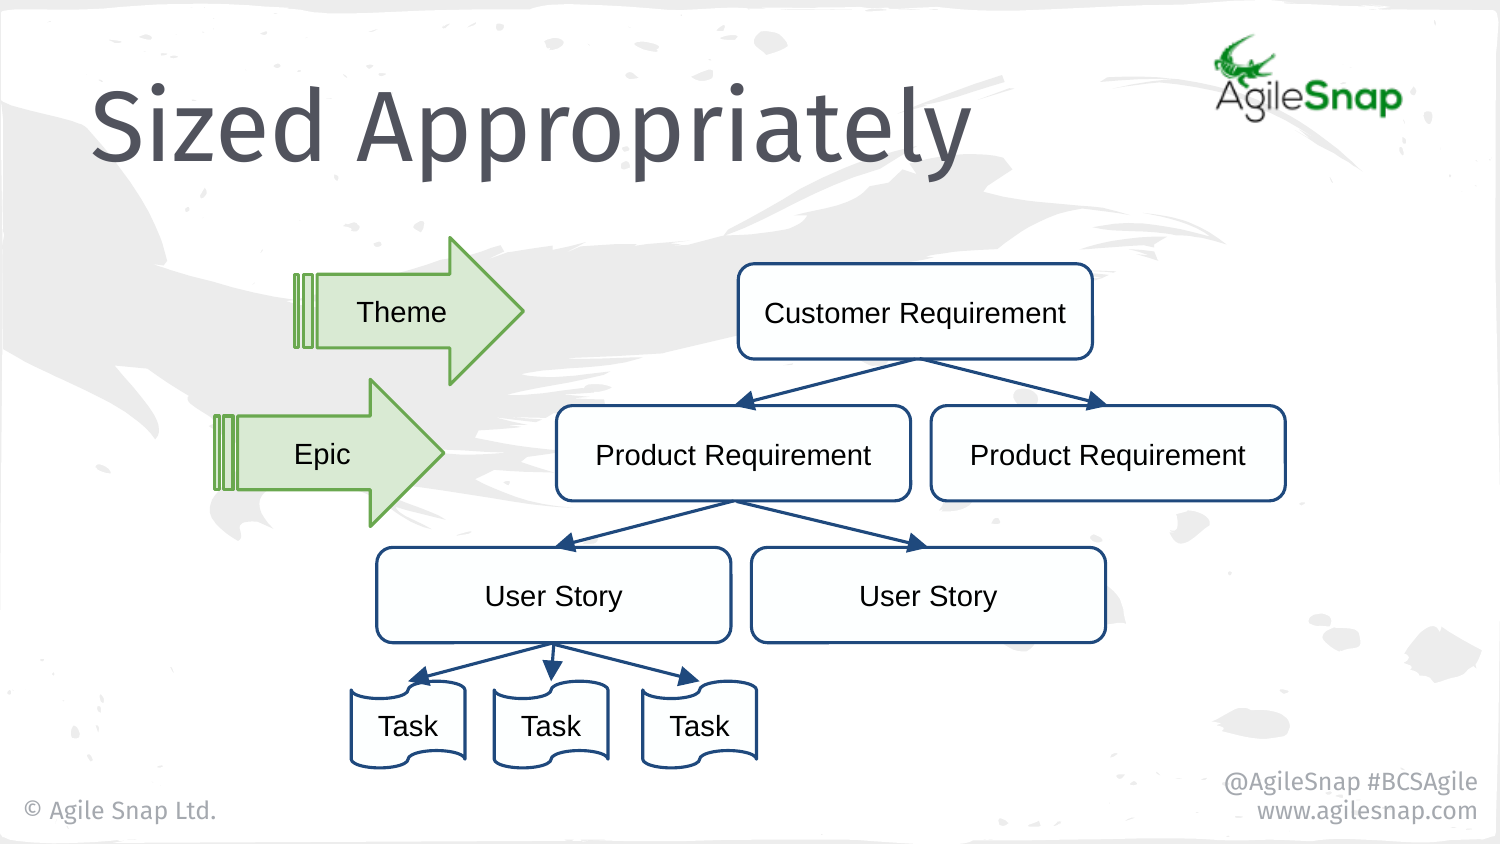

# Sized Appropriately
Theme
Customer Requirement
Epic
Product Requirement
Product Requirement
User Story
User Story
Task
Task
Task